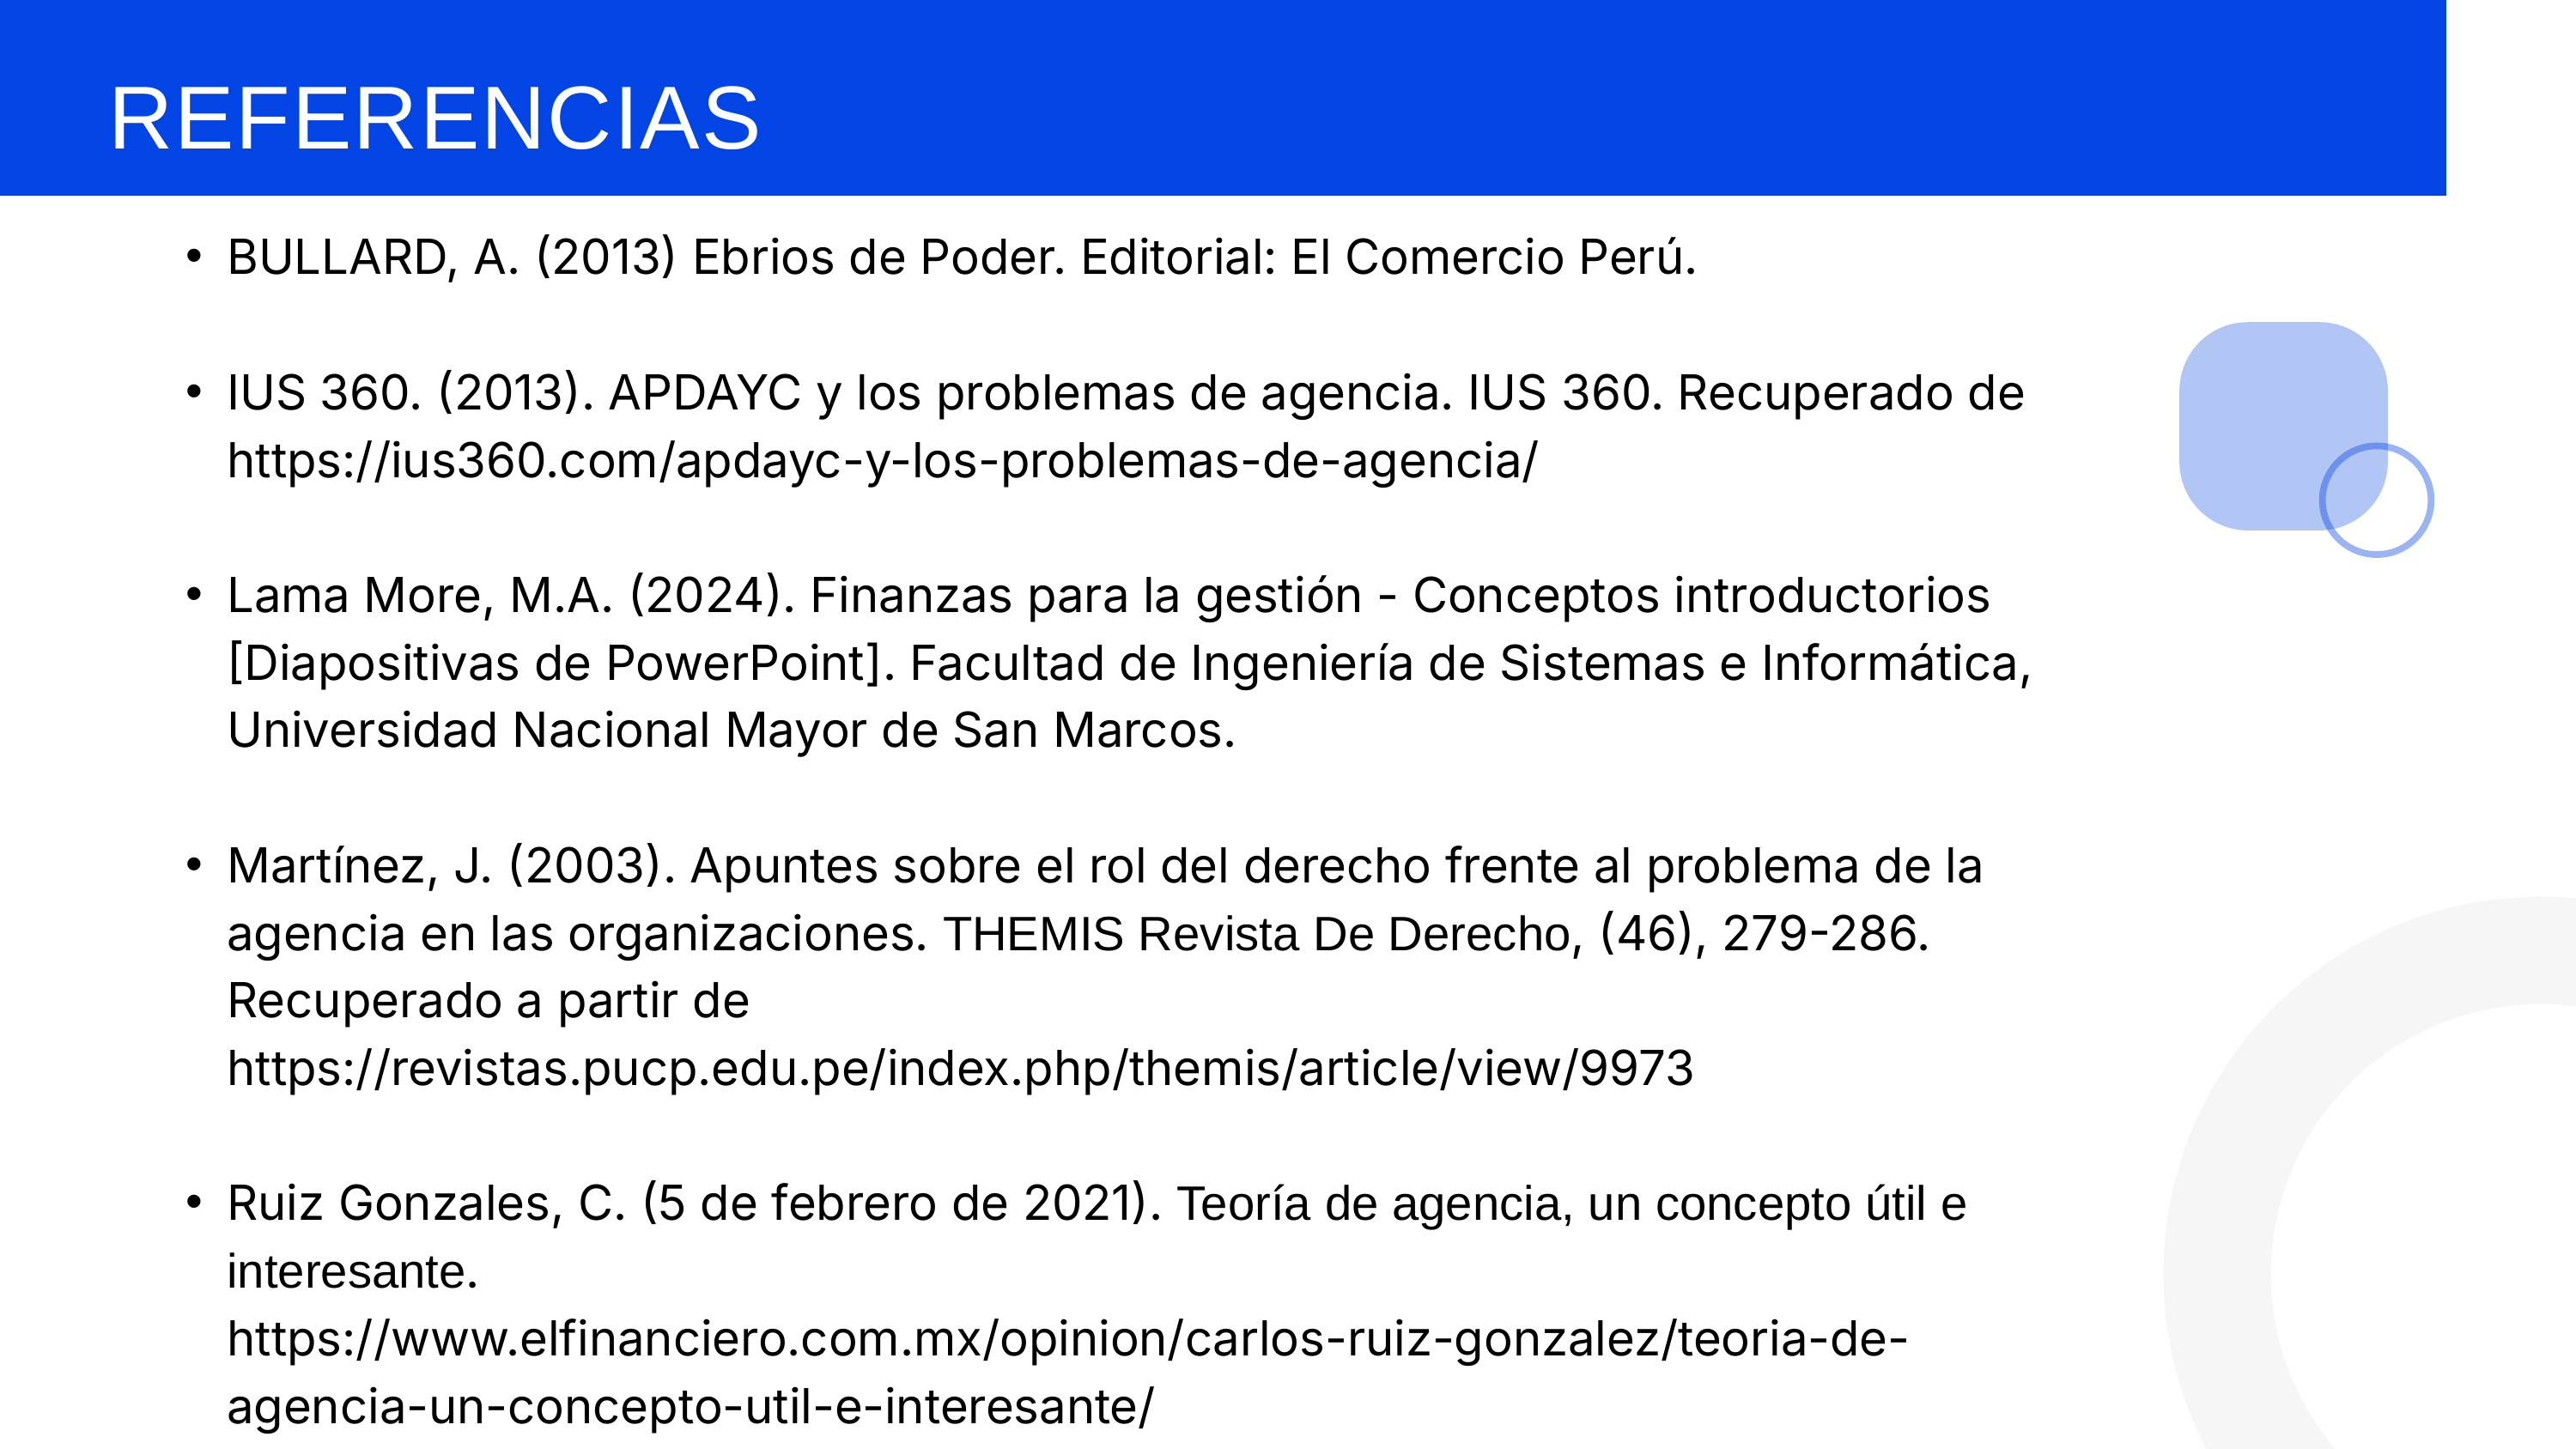

REFERENCIAS
BULLARD, A. (2013) Ebrios de Poder. Editorial: El Comercio Perú.

IUS 360. (2013). APDAYC y los problemas de agencia. IUS 360. Recuperado de https://ius360.com/apdayc-y-los-problemas-de-agencia/

Lama More, M.A. (2024). Finanzas para la gestión - Conceptos introductorios [Diapositivas de PowerPoint]. Facultad de Ingeniería de Sistemas e Informática, Universidad Nacional Mayor de San Marcos.

Martínez, J. (2003). Apuntes sobre el rol del derecho frente al problema de la agencia en las organizaciones. THEMIS Revista De Derecho, (46), 279-286. Recuperado a partir de https://revistas.pucp.edu.pe/index.php/themis/article/view/9973

Ruiz Gonzales, C. (5 de febrero de 2021). Teoría de agencia, un concepto útil e interesante. https://www.elfinanciero.com.mx/opinion/carlos-ruiz-gonzalez/teoria-de-agencia-un-concepto-util-e-interesante/